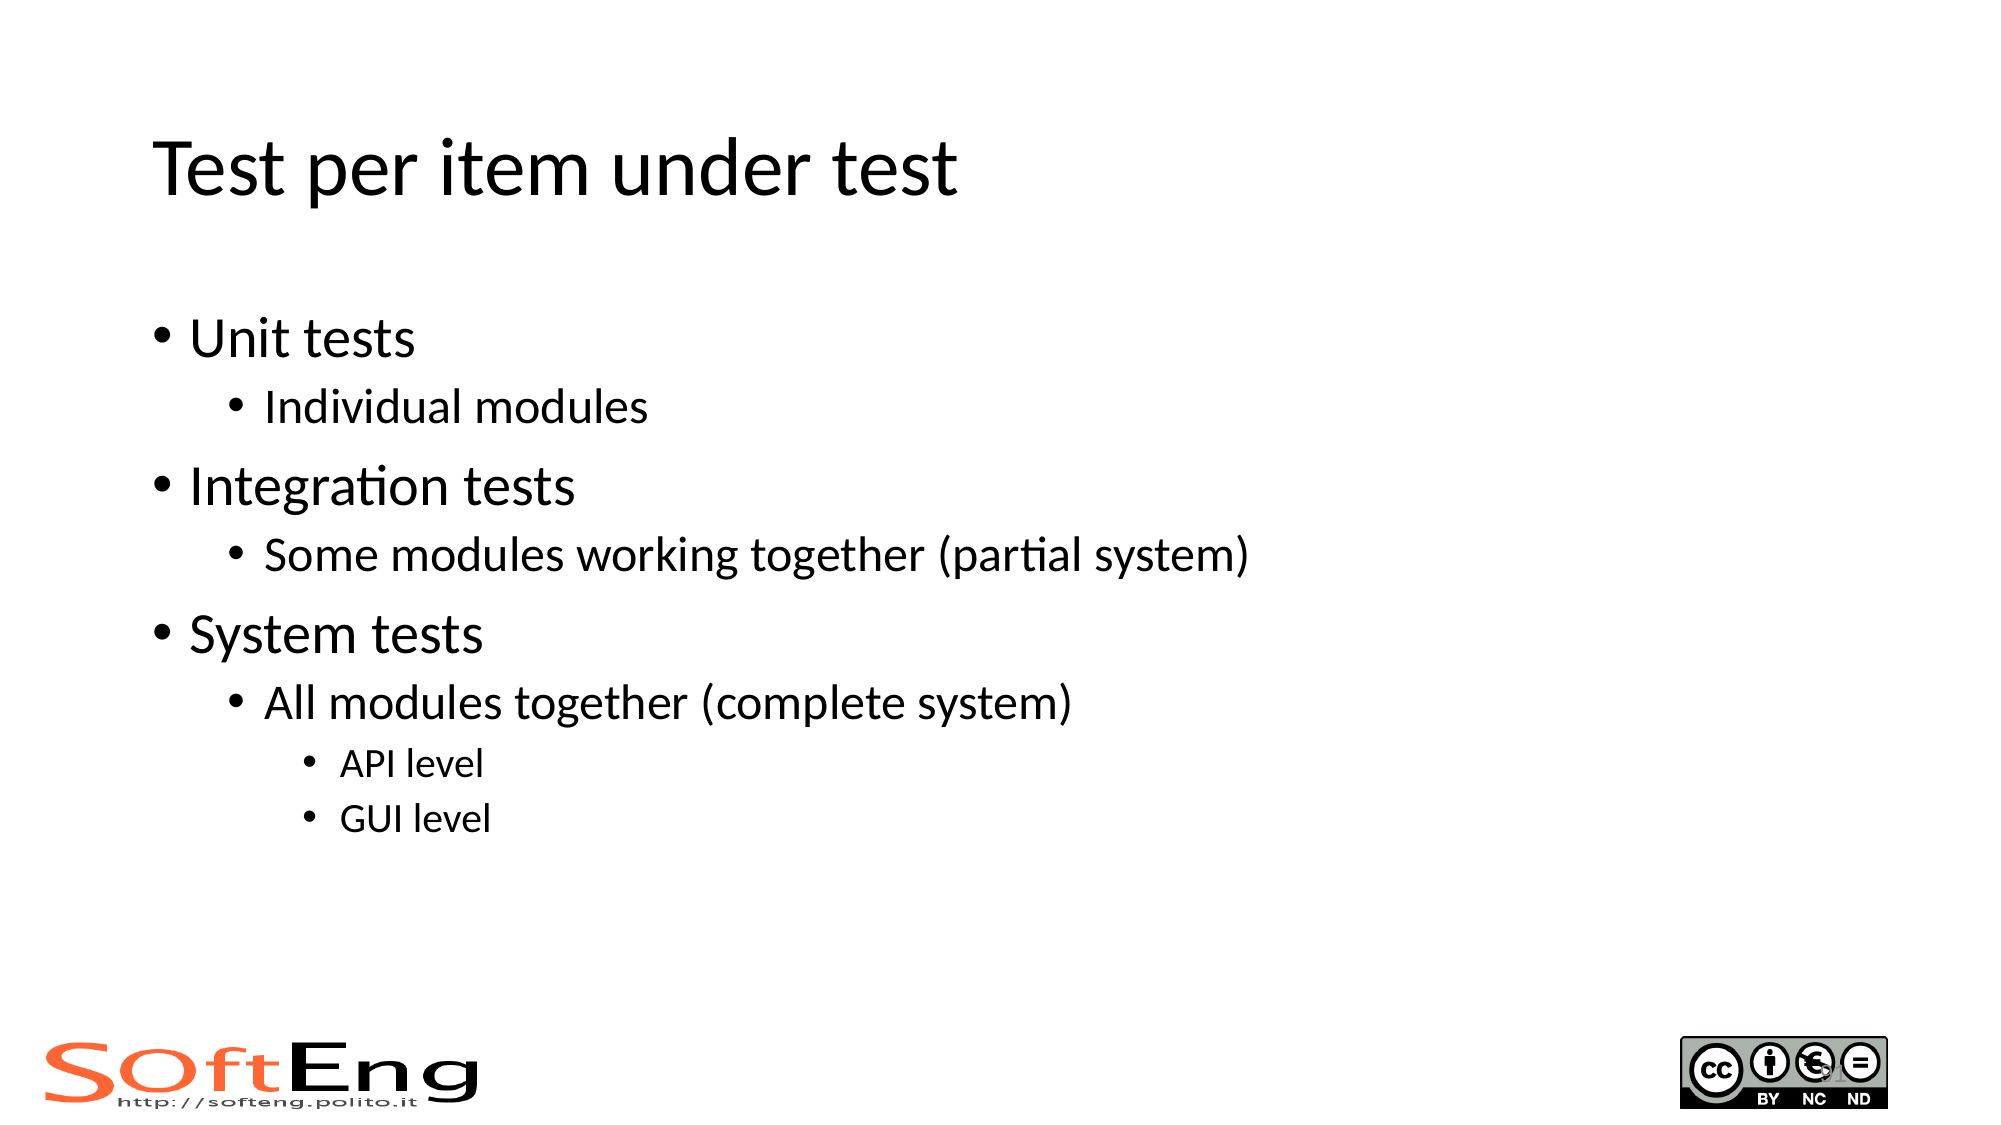

# Test per item under test
Unit tests
Individual modules
Integration tests
Some modules working together (partial system)
System tests
All modules together (complete system)
API level
GUI level
91